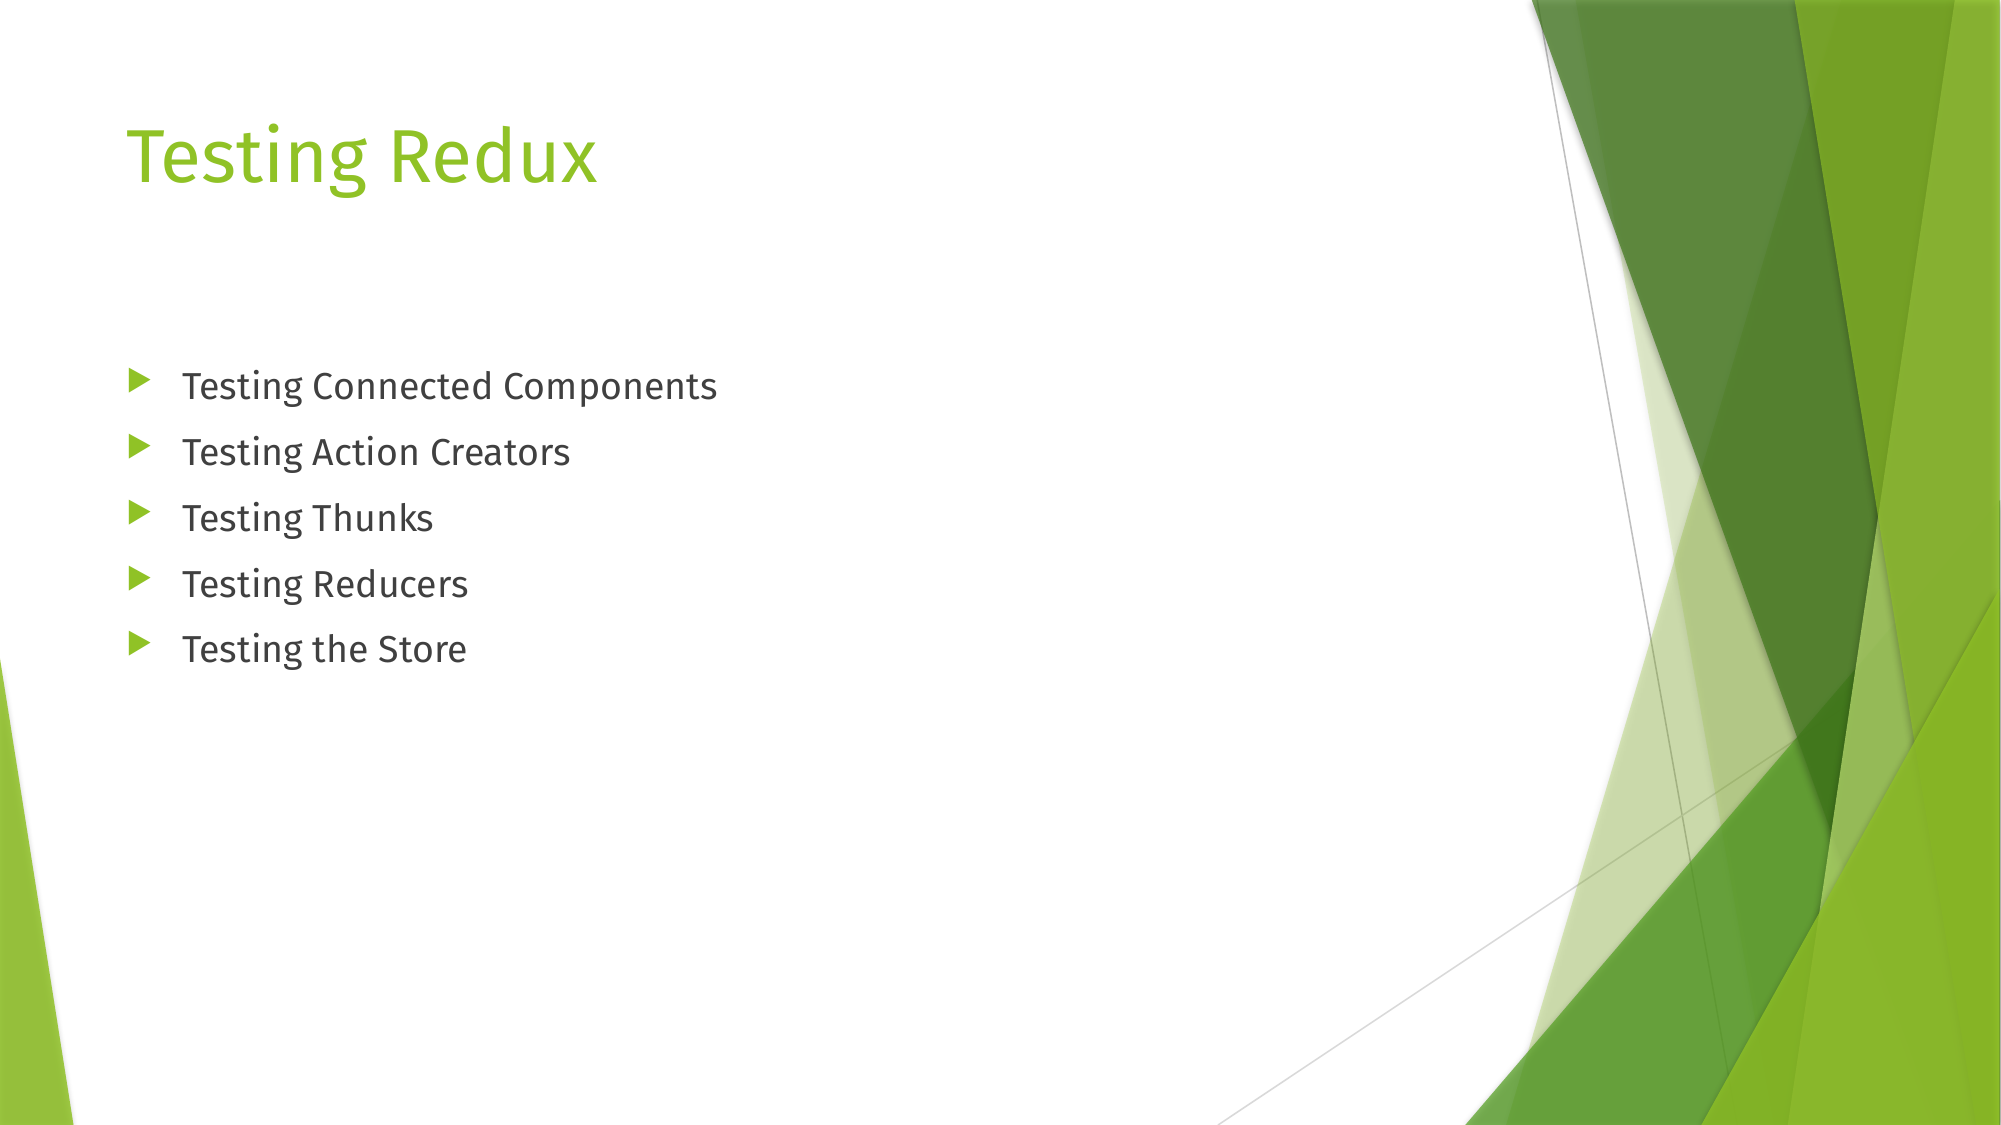

# Testing Redux
Testing Connected Components
Testing Action Creators
Testing Thunks
Testing Reducers
Testing the Store